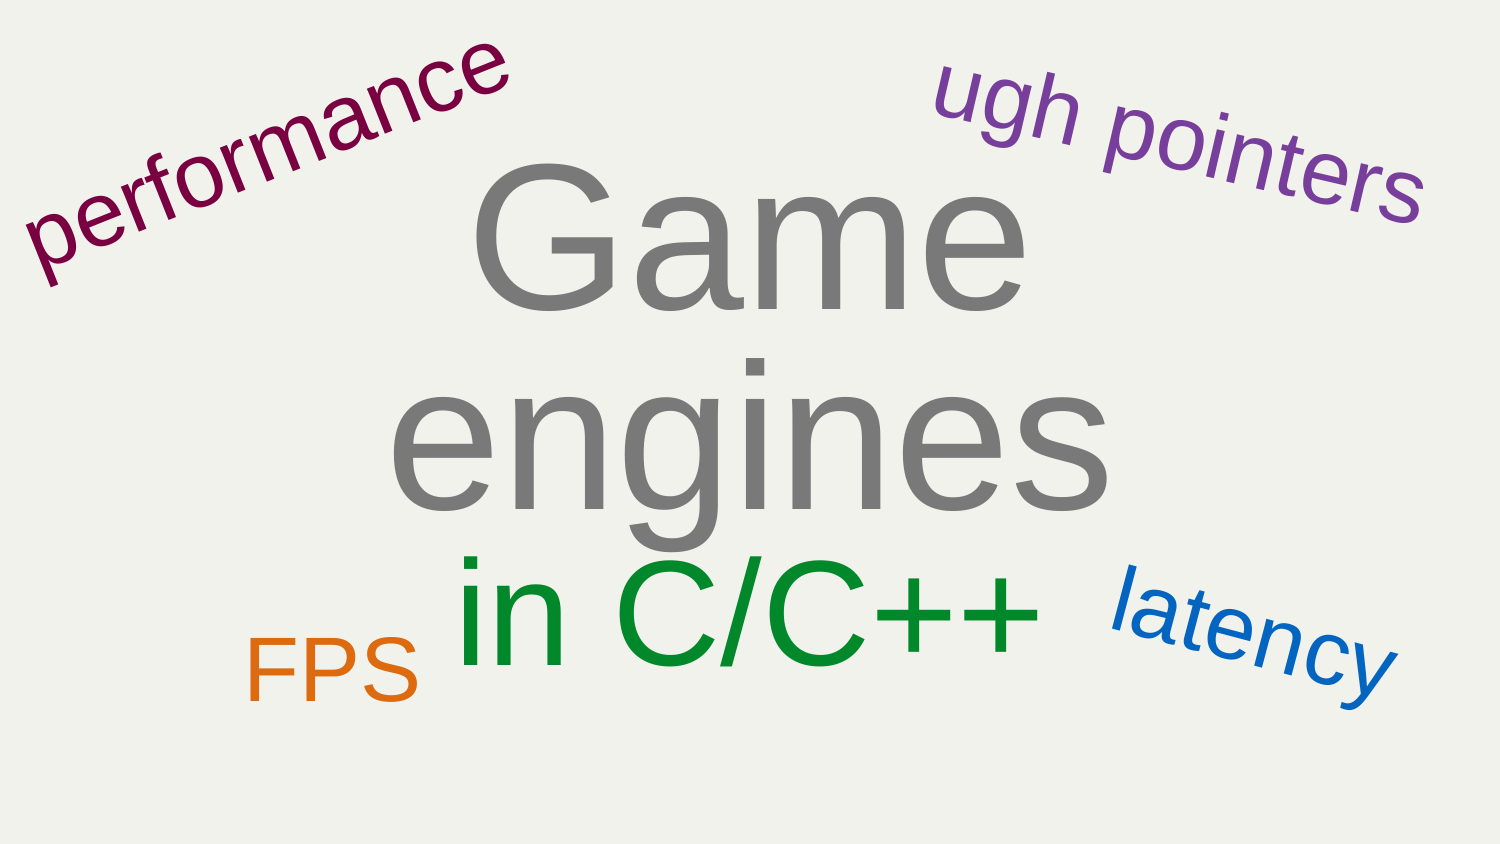

ugh pointers
performance
Game engines
in C/C++
latency
FPS